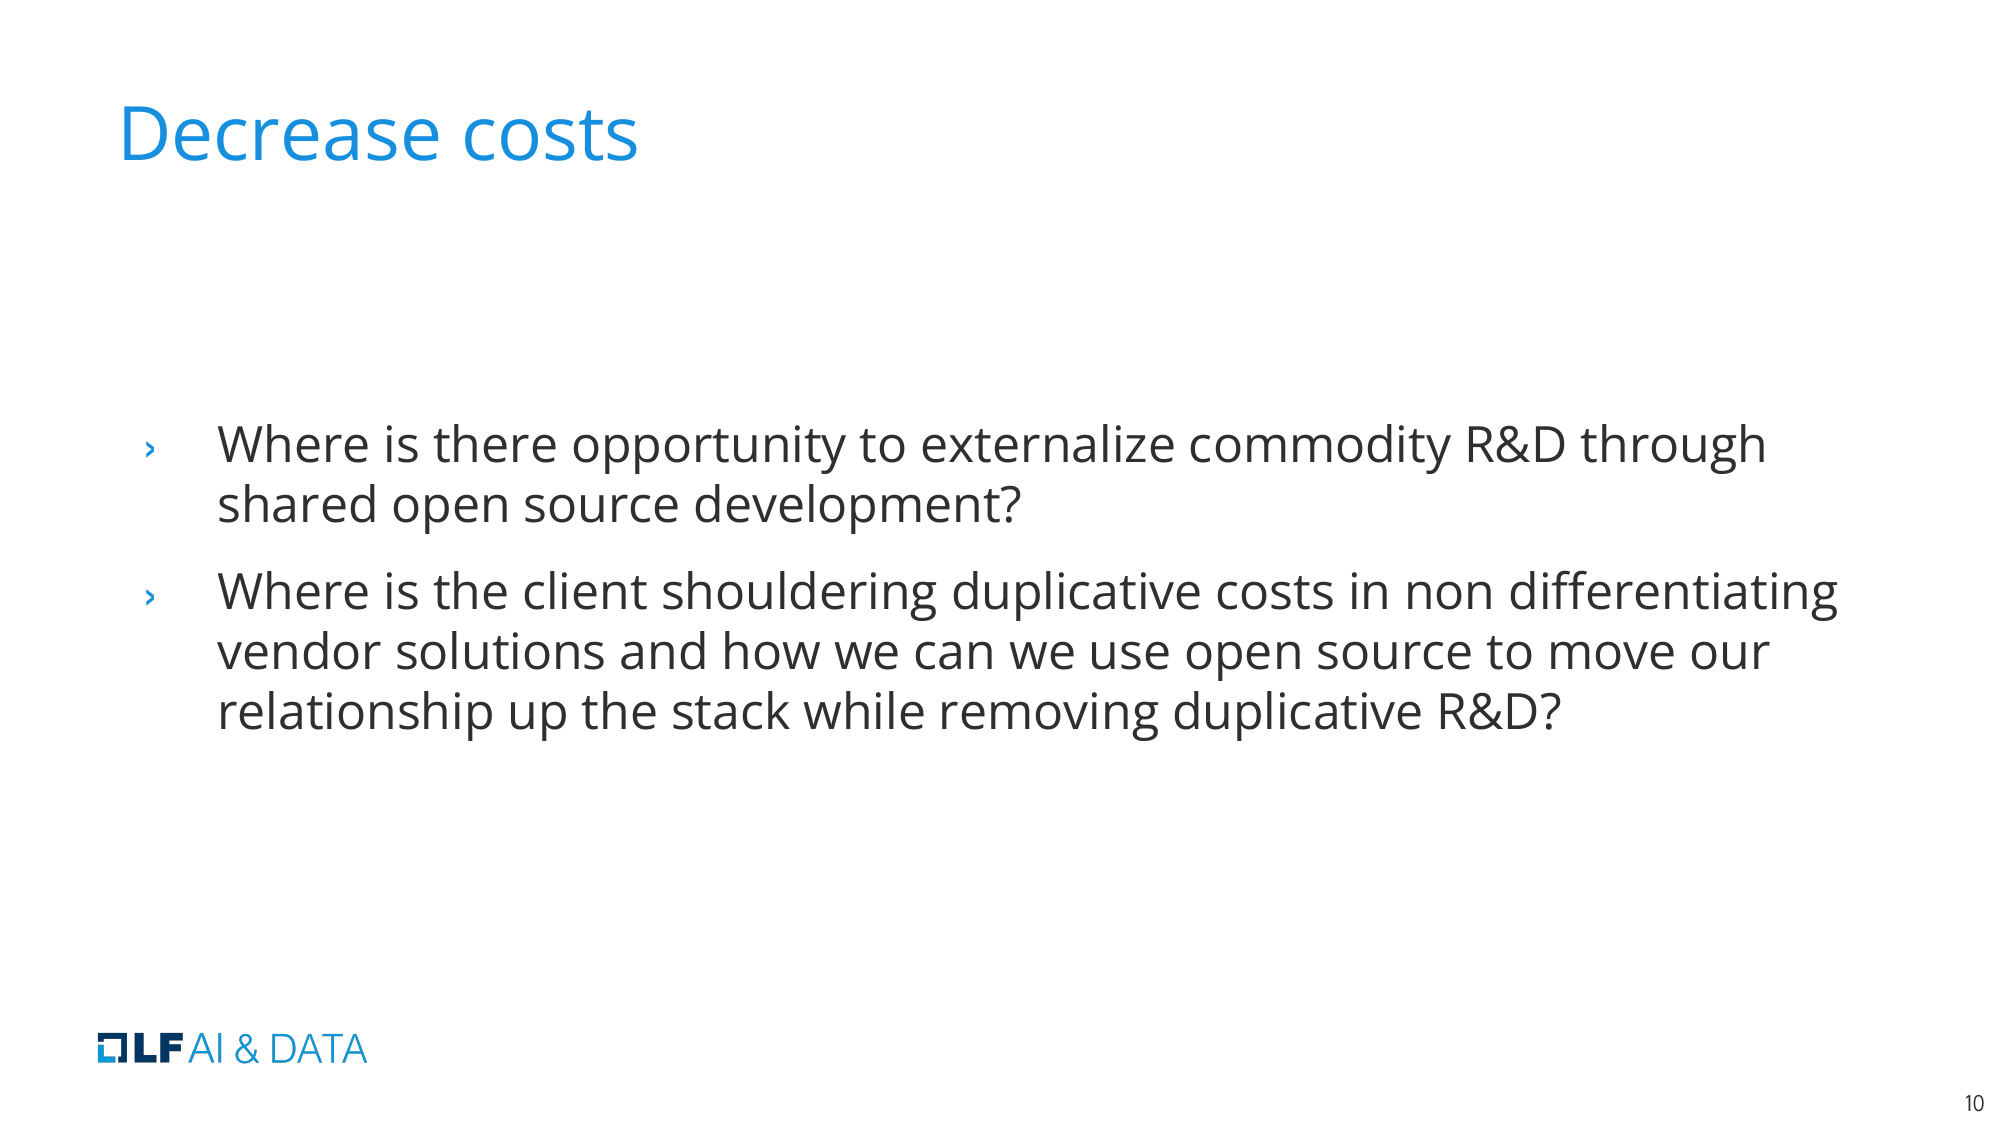

# Decrease costs
Where is there opportunity to externalize commodity R&D through shared open source development?
Where is the client shouldering duplicative costs in non differentiating vendor solutions and how we can we use open source to move our relationship up the stack while removing duplicative R&D?
10